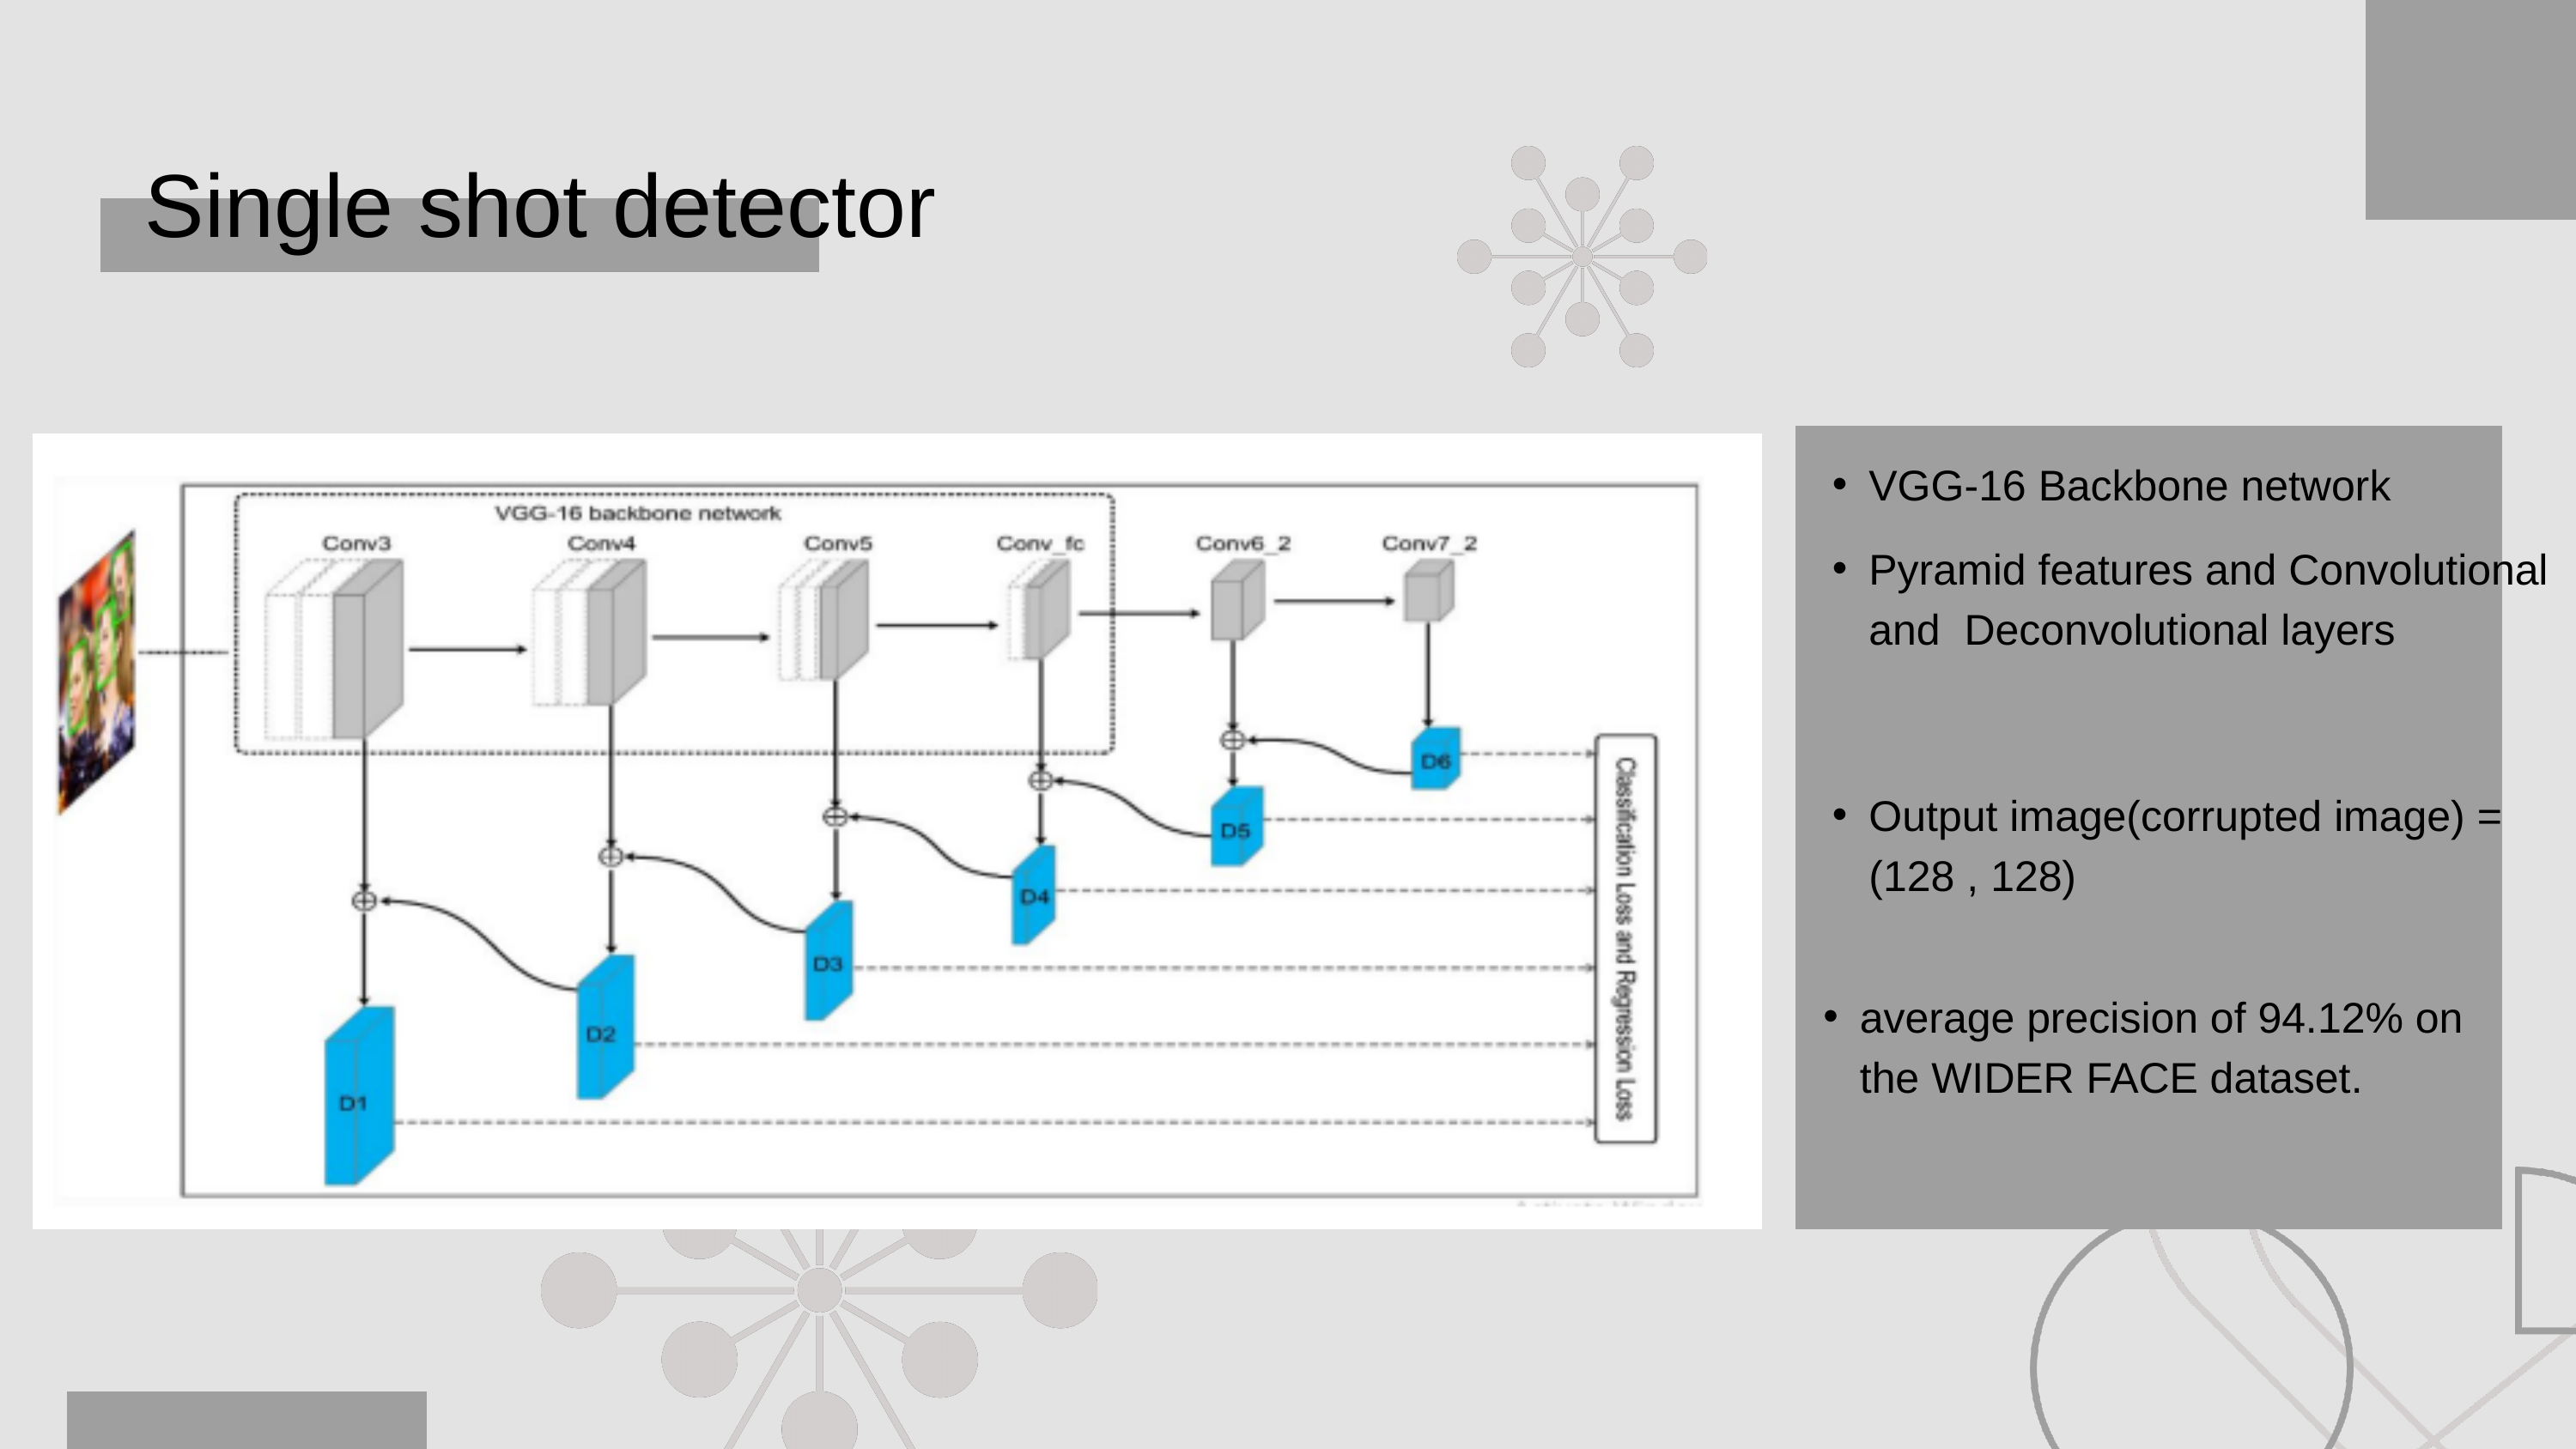

Single shot detector

VGG-16 Backbone network
Pyramid features and Convolutional and  Deconvolutional layers
Output image(corrupted image) = (128 , 128)
average precision of 94.12% on the WIDER FACE dataset.